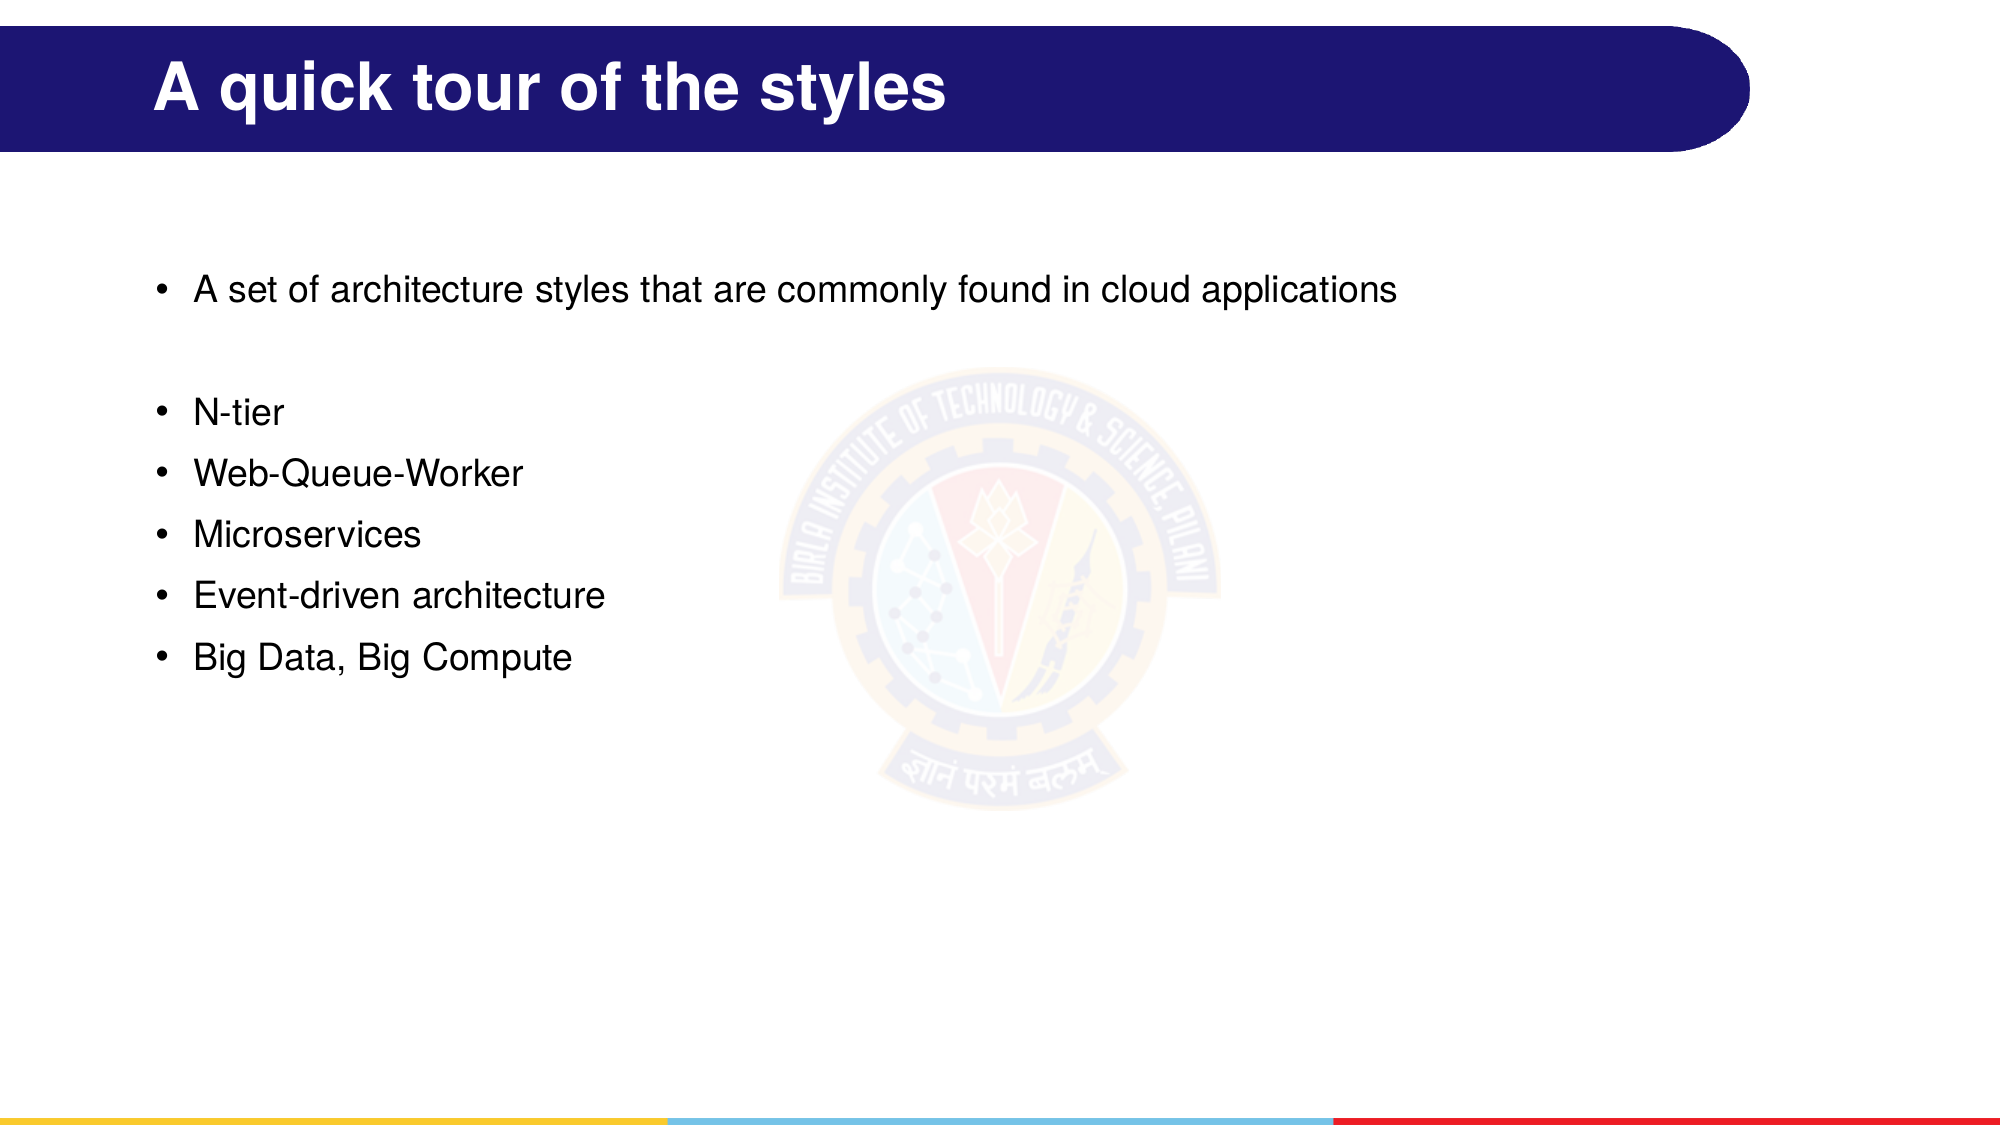

# A quick tour of the styles

A set of architecture styles that are commonly found in cloud applications

N-tier
Web-Queue-Worker
Microservices
Event-driven architecture
Big Data, Big Compute